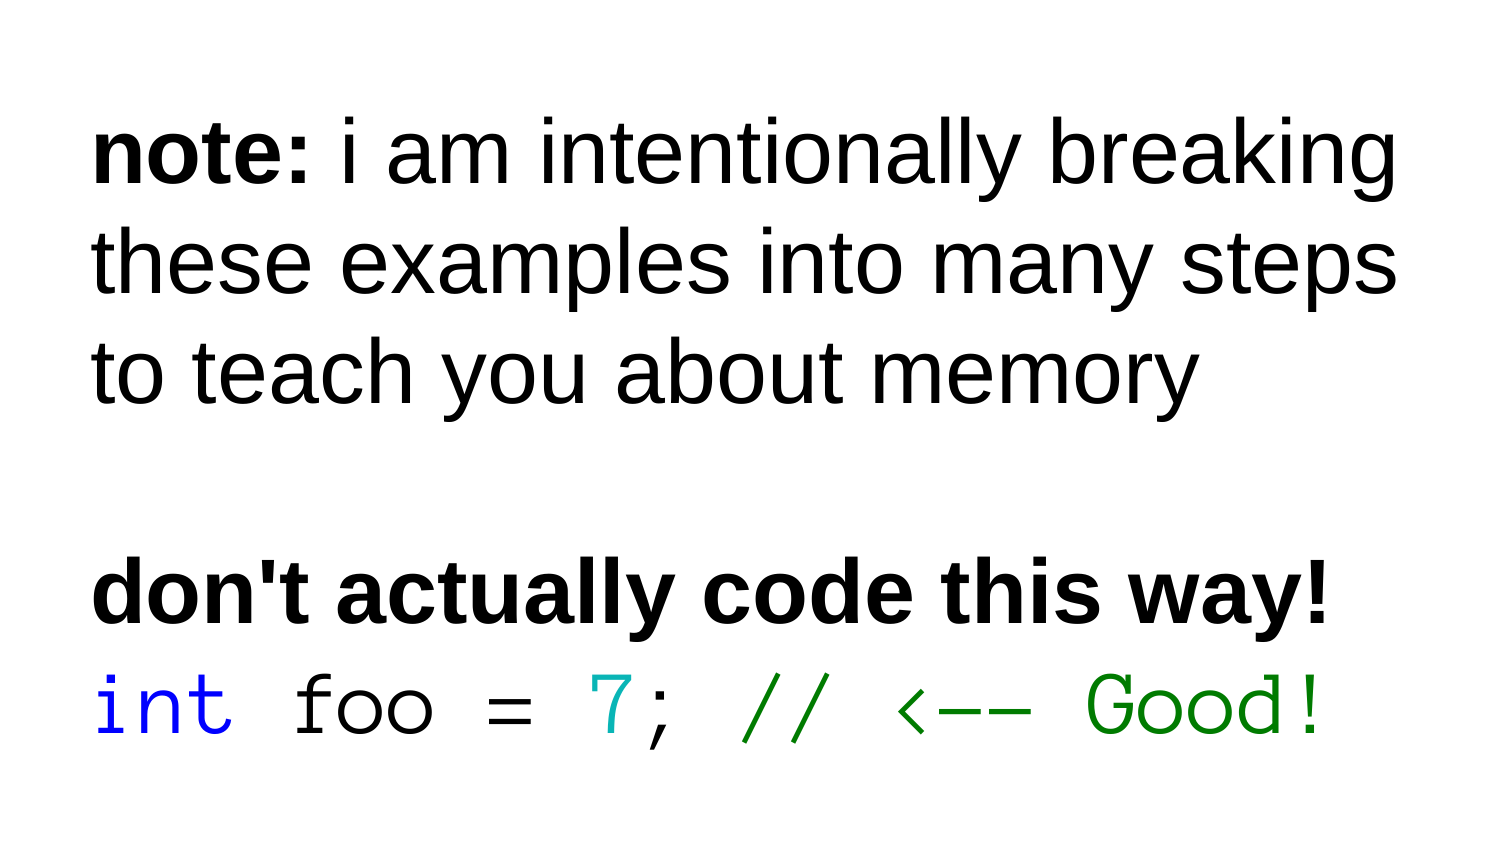

# note: i am intentionally breaking these examples into many steps to teach you about memory don't actually code this way! int foo = 7; // <-- Good!